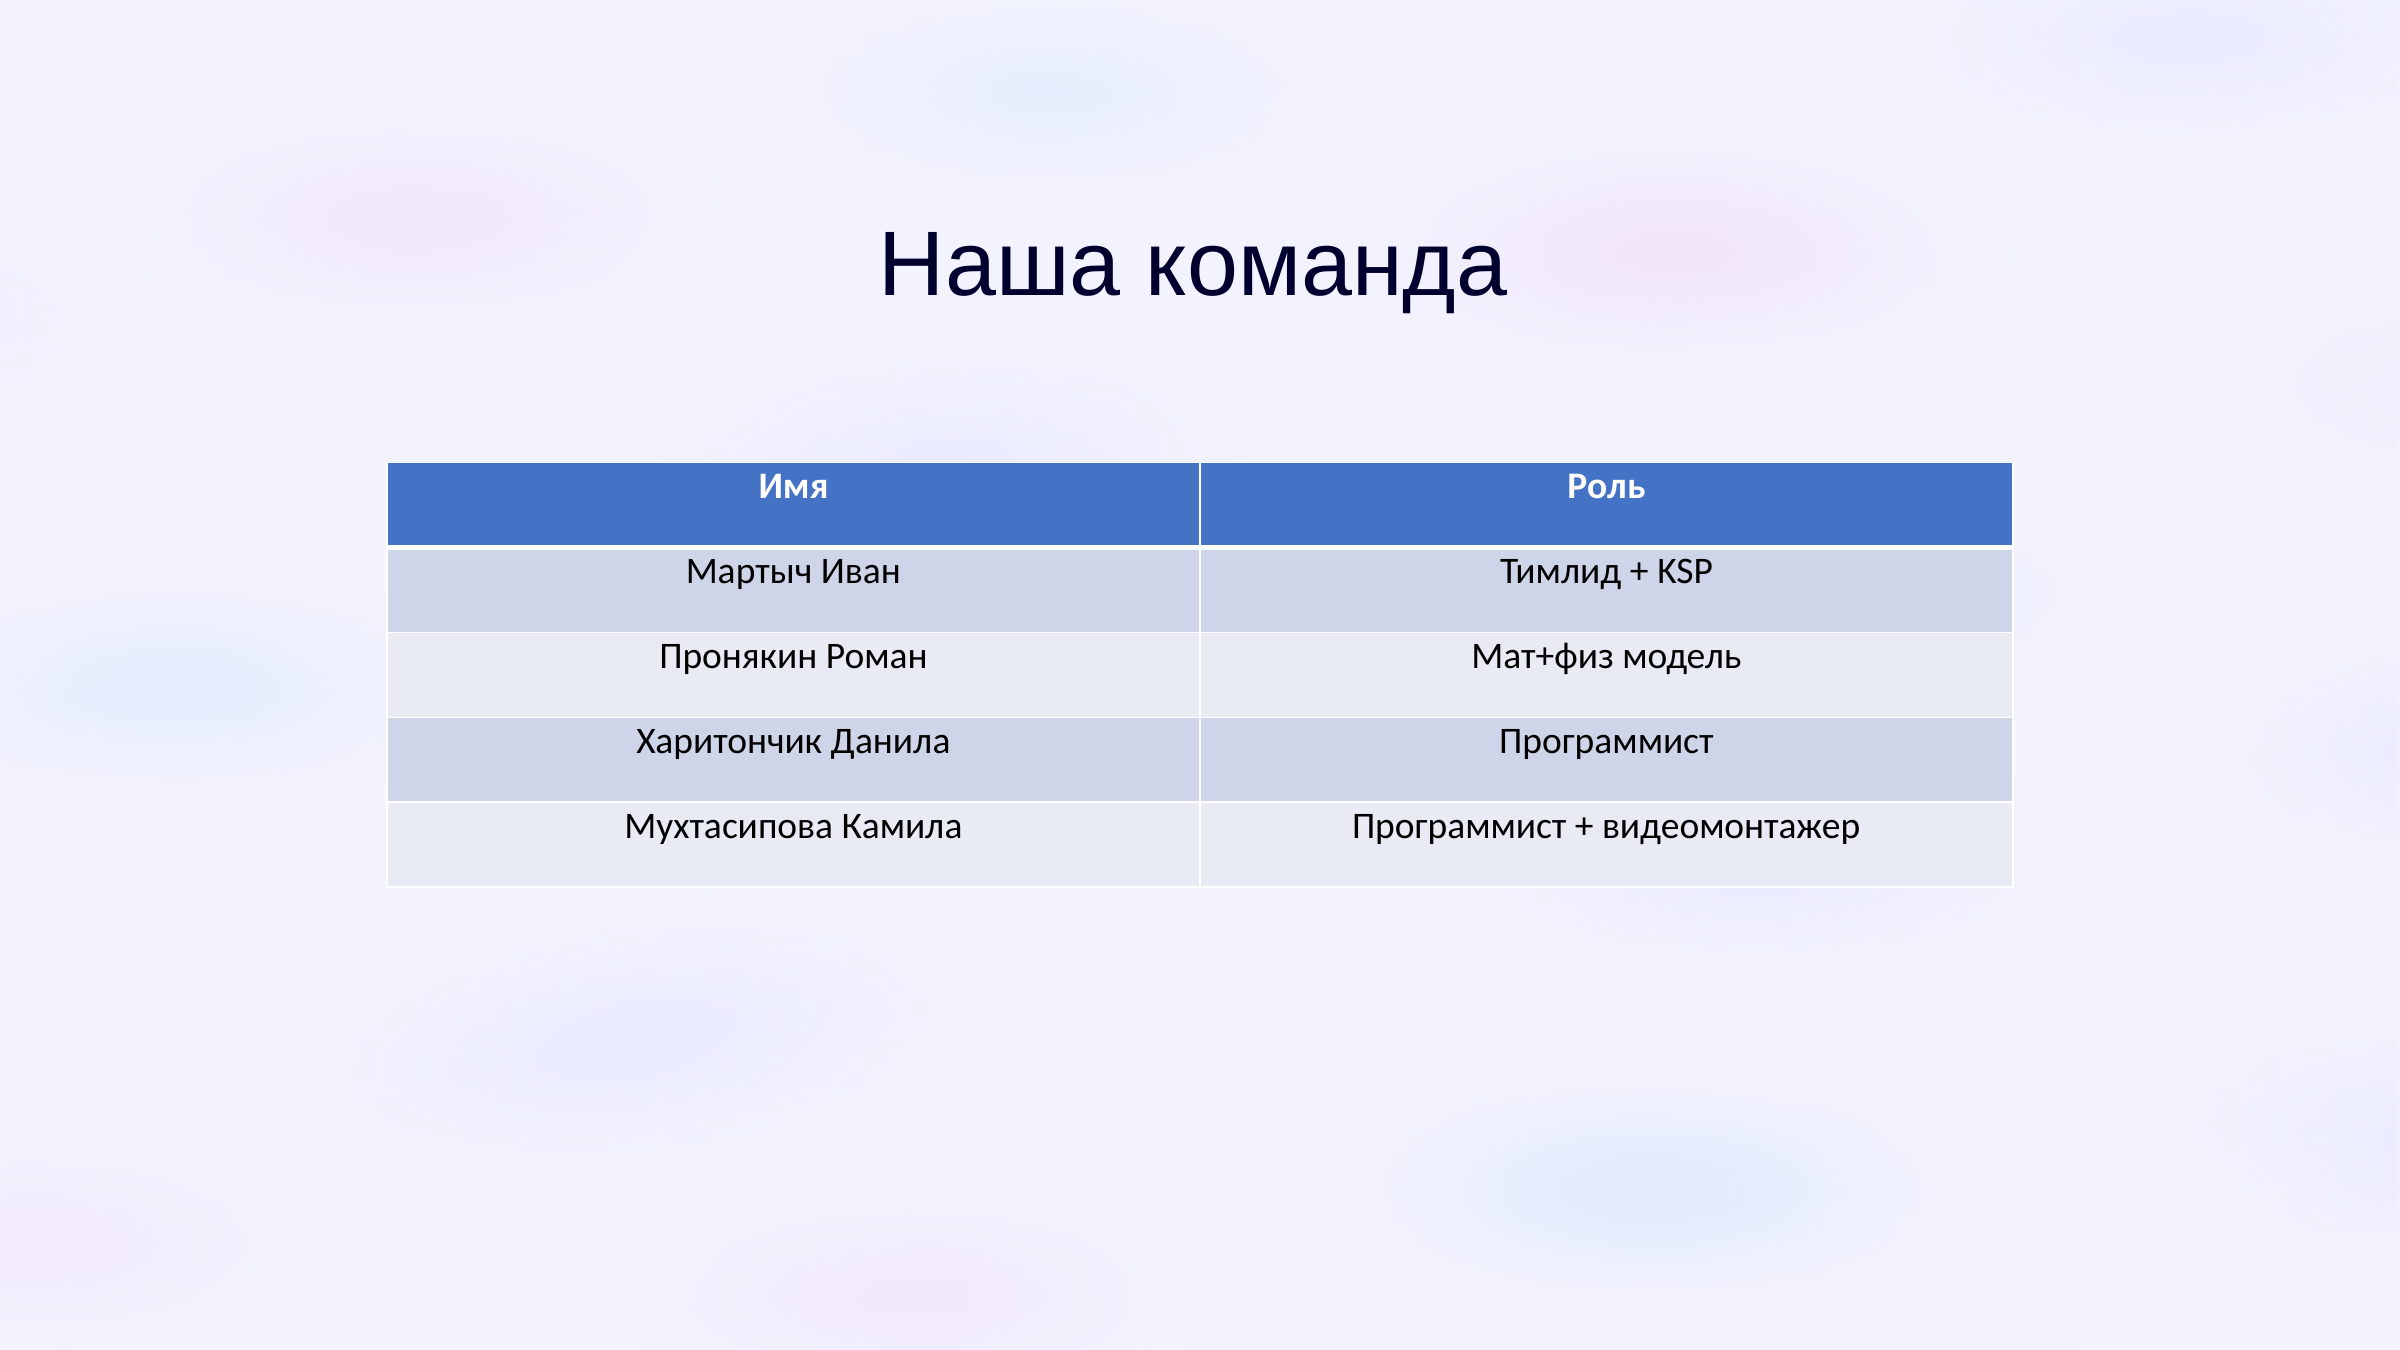

Наша команда
| Имя | Роль |
| --- | --- |
| Мартыч Иван | Тимлид + KSP |
| Пронякин Роман | Мат+физ модель |
| Харитончик Данила | Программист |
| Мухтасипова Камила | Программист + видеомонтажер |